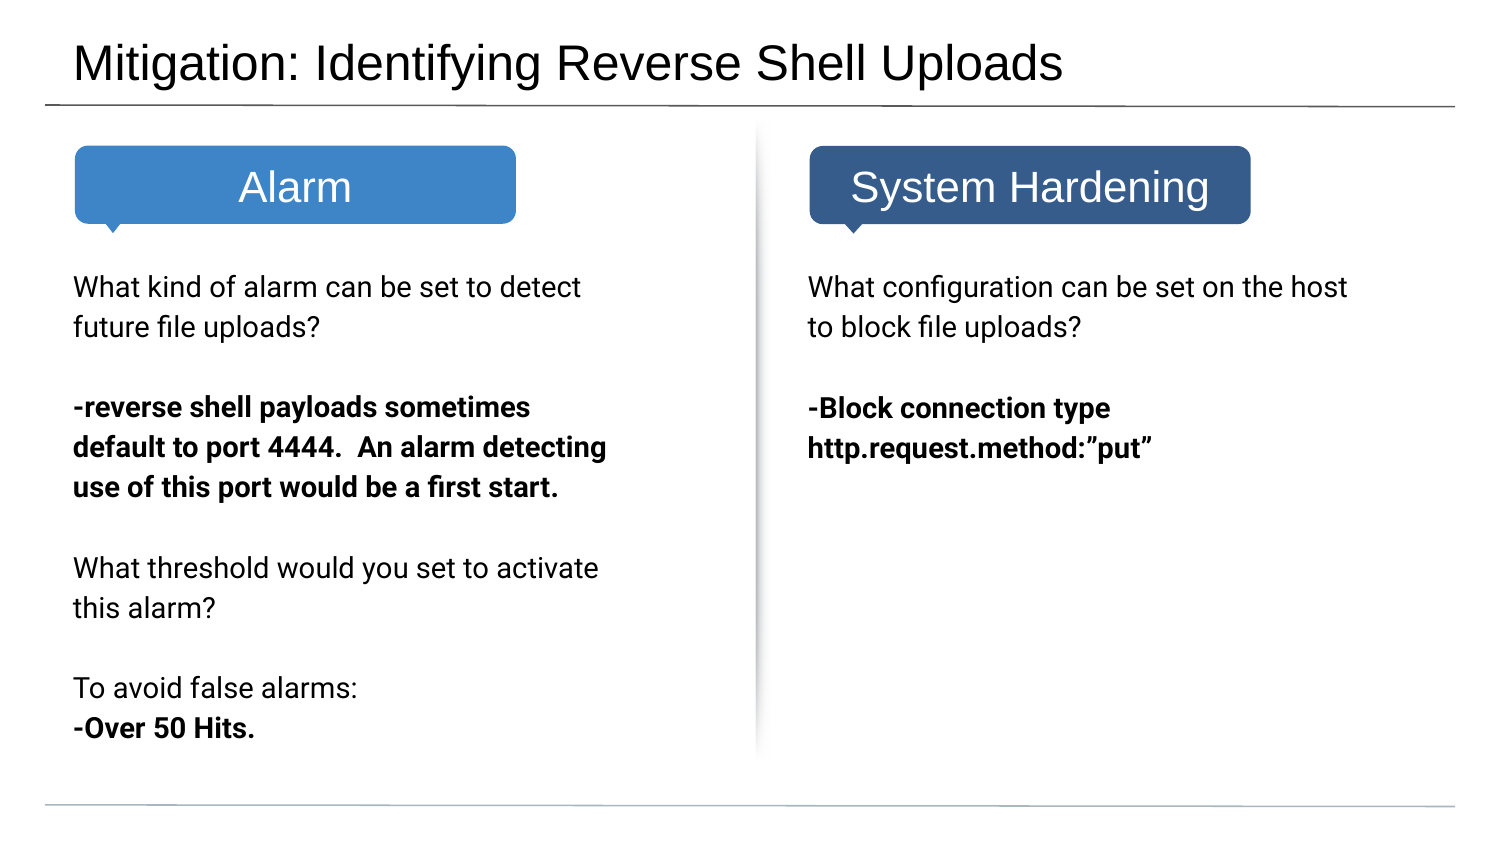

# Mitigation: Identifying Reverse Shell Uploads
What kind of alarm can be set to detect future file uploads?

-reverse shell payloads sometimes default to port 4444.  An alarm detecting use of this port would be a first start.

What threshold would you set to activate this alarm?

To avoid false alarms:
-Over 50 Hits.
What configuration can be set on the host to block file uploads?

-Block connection type http.request.method:”put”